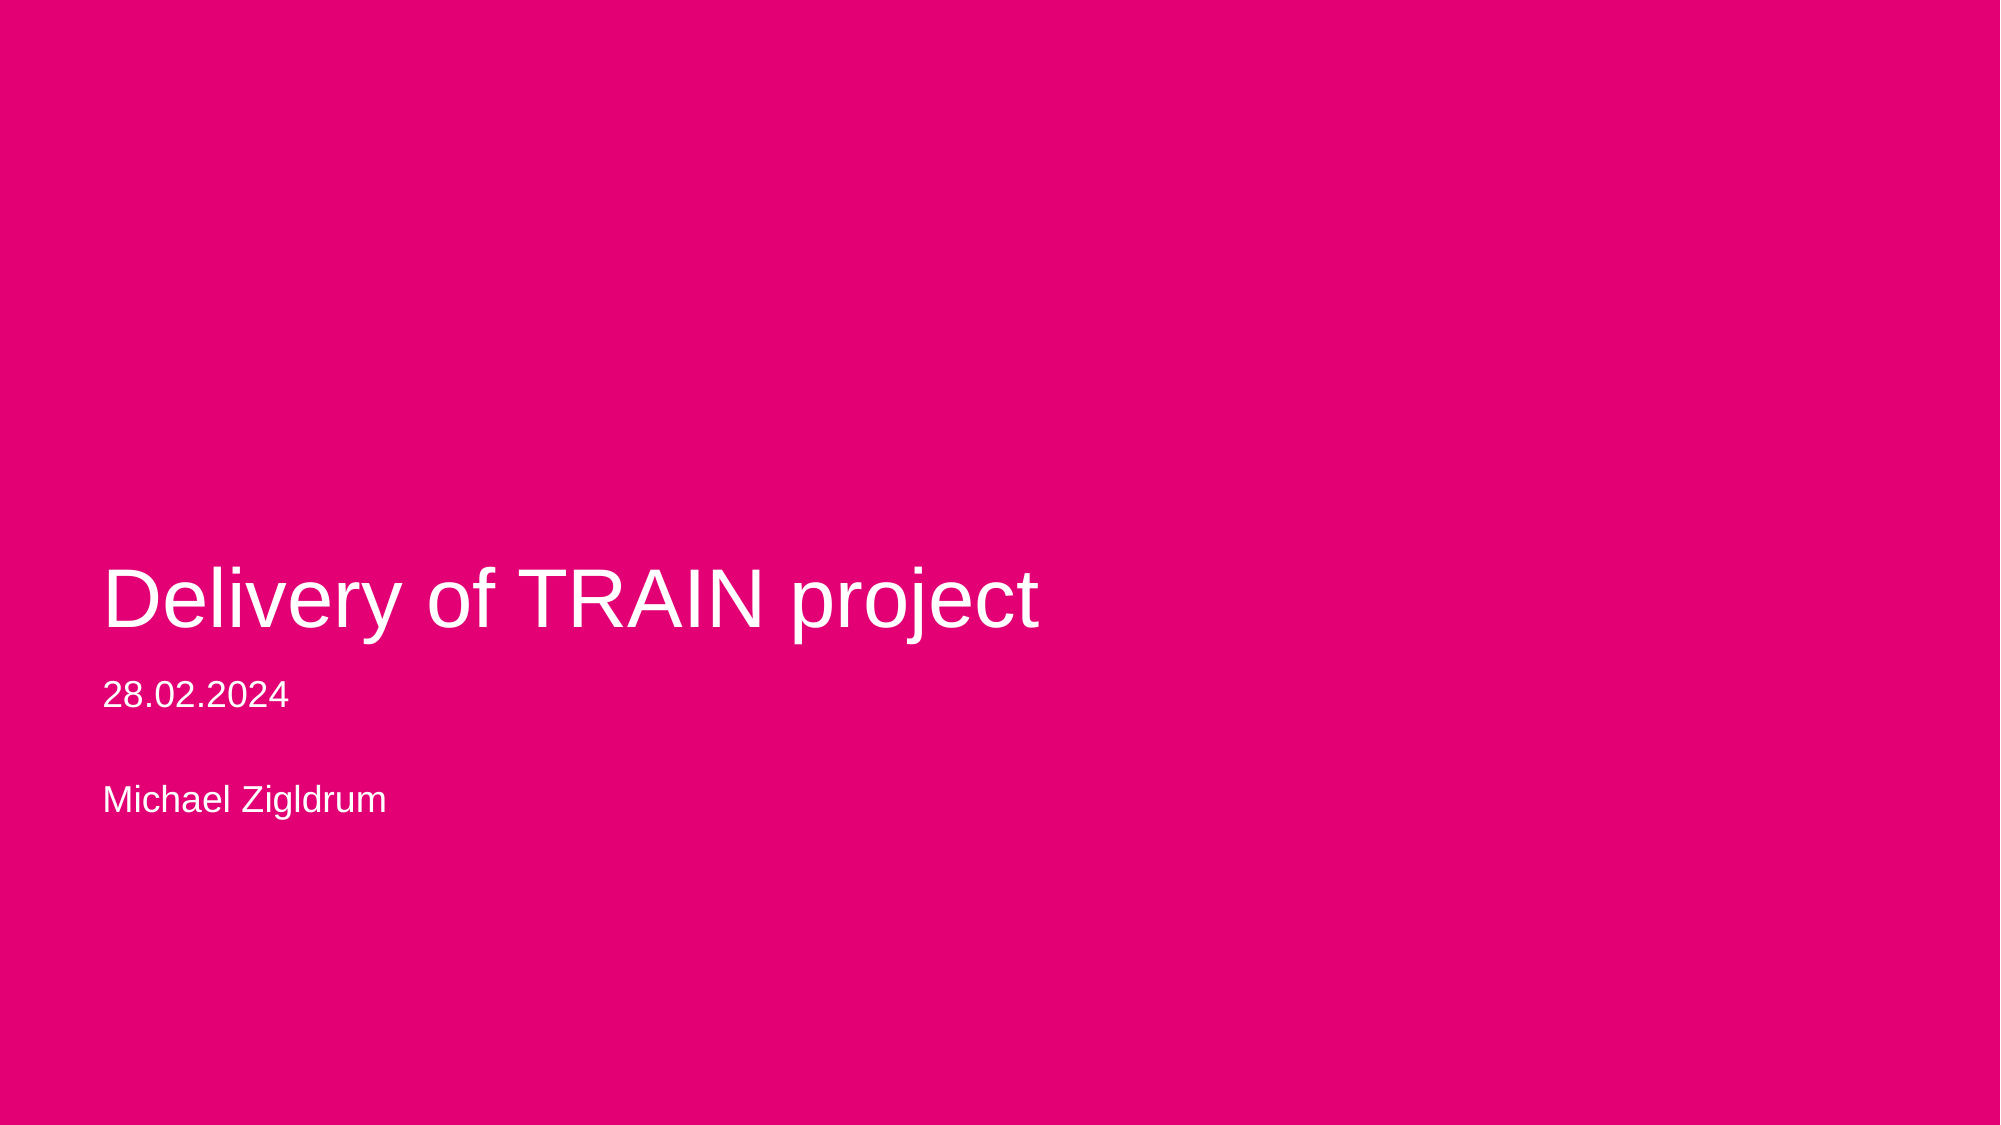

288055952
# Delivery of TRAIN project
28.02.2024

Michael Zigldrum